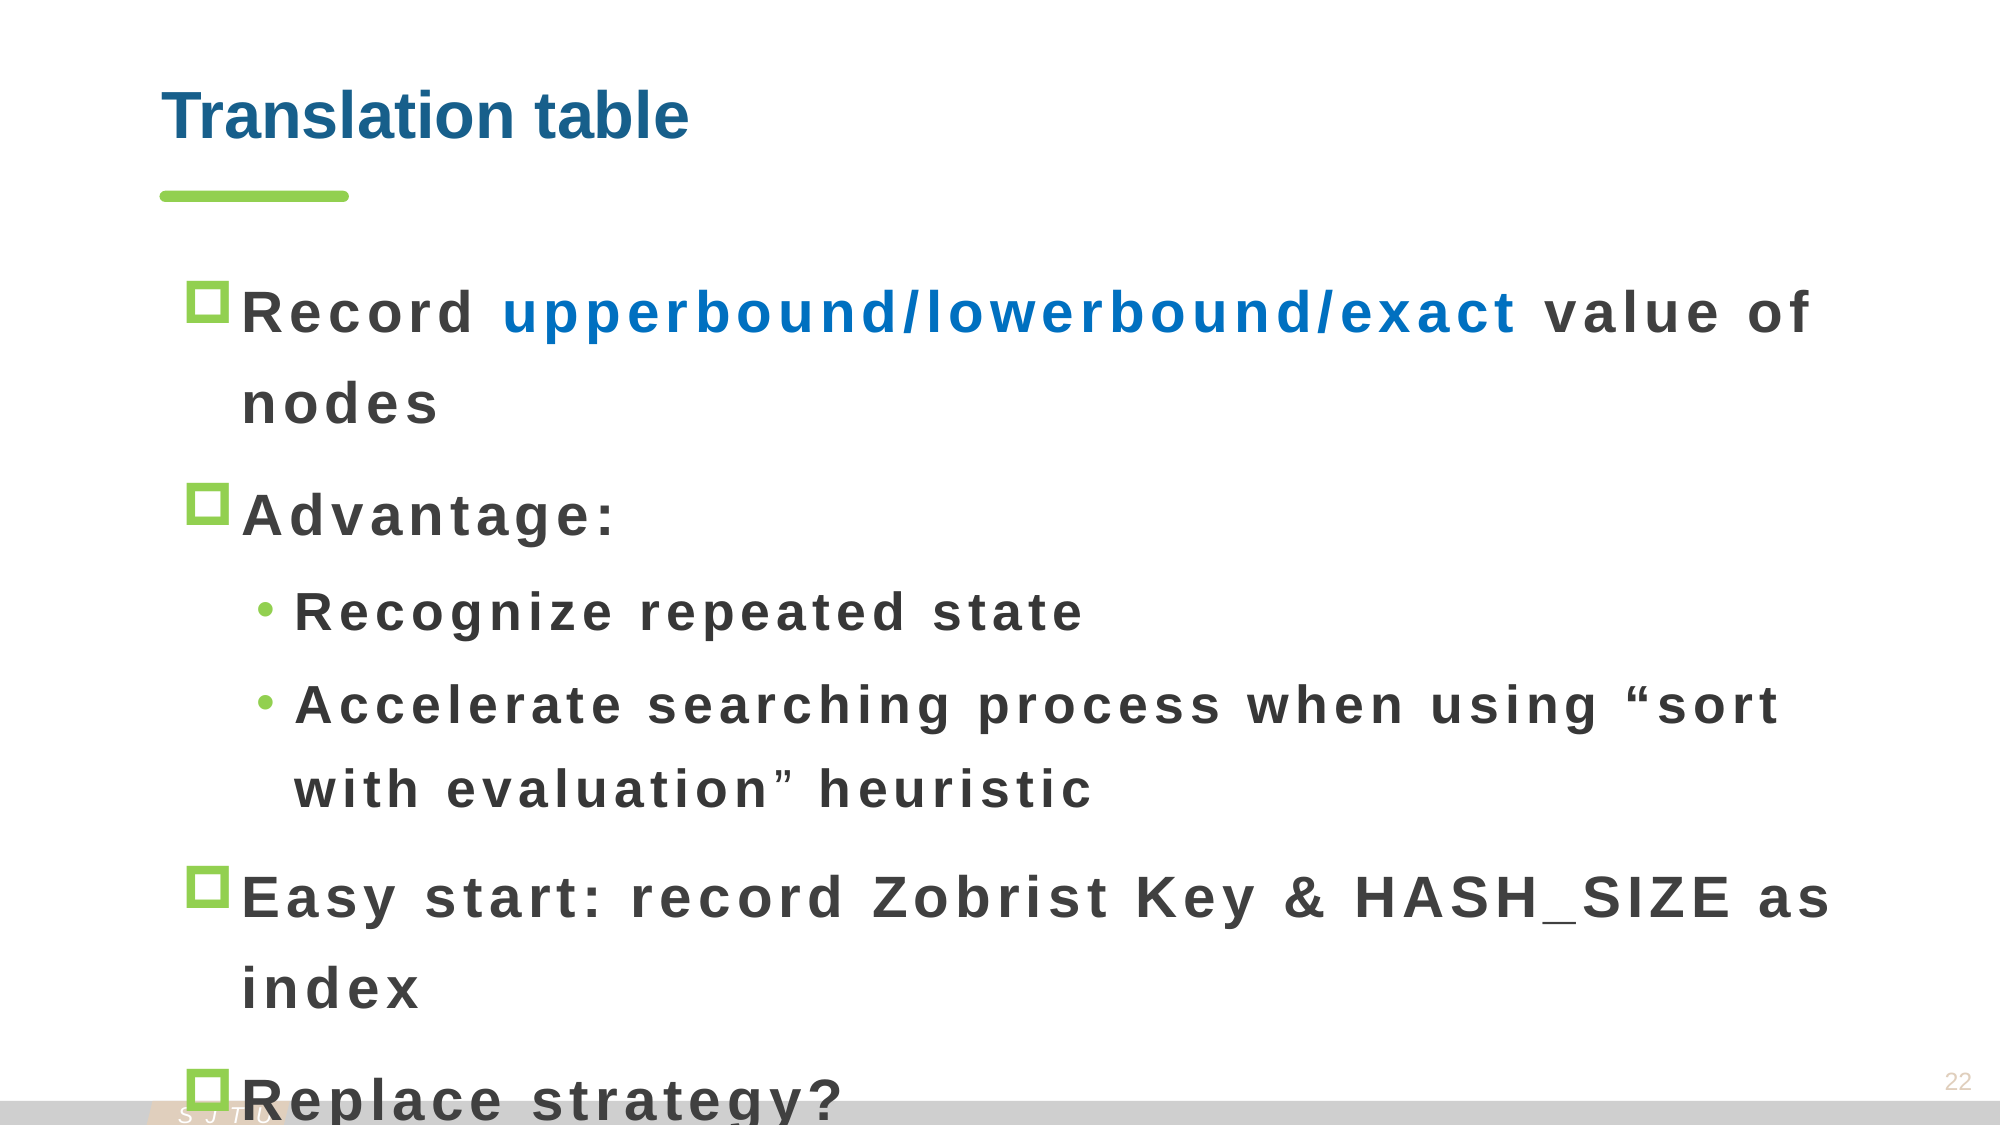

Translation table
Record upperbound/lowerbound/exact value of nodes
Advantage:
Recognize repeated state
Accelerate searching process when using “sort with evaluation” heuristic
Easy start: record Zobrist Key & HASH_SIZE as index
Replace strategy?
22